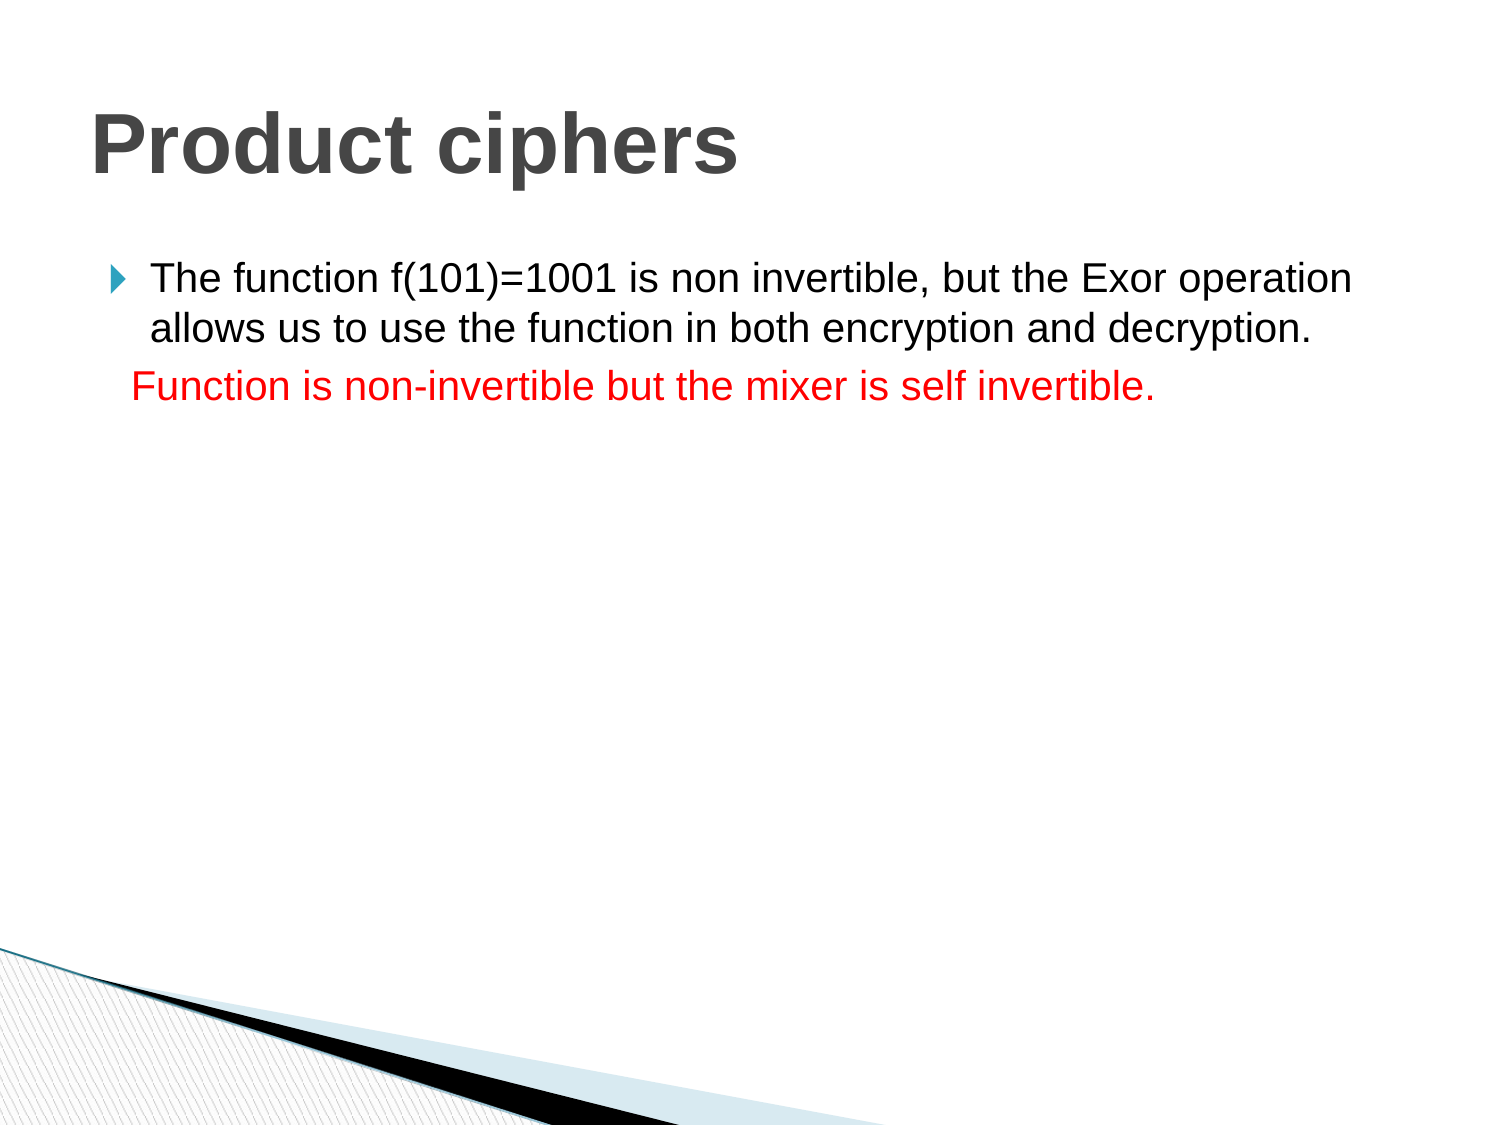

Product ciphers
The function f(101)=1001 is non invertible, but the Exor operation allows us to use the function in both encryption and decryption.
  Function is non-invertible but the mixer is self invertible.